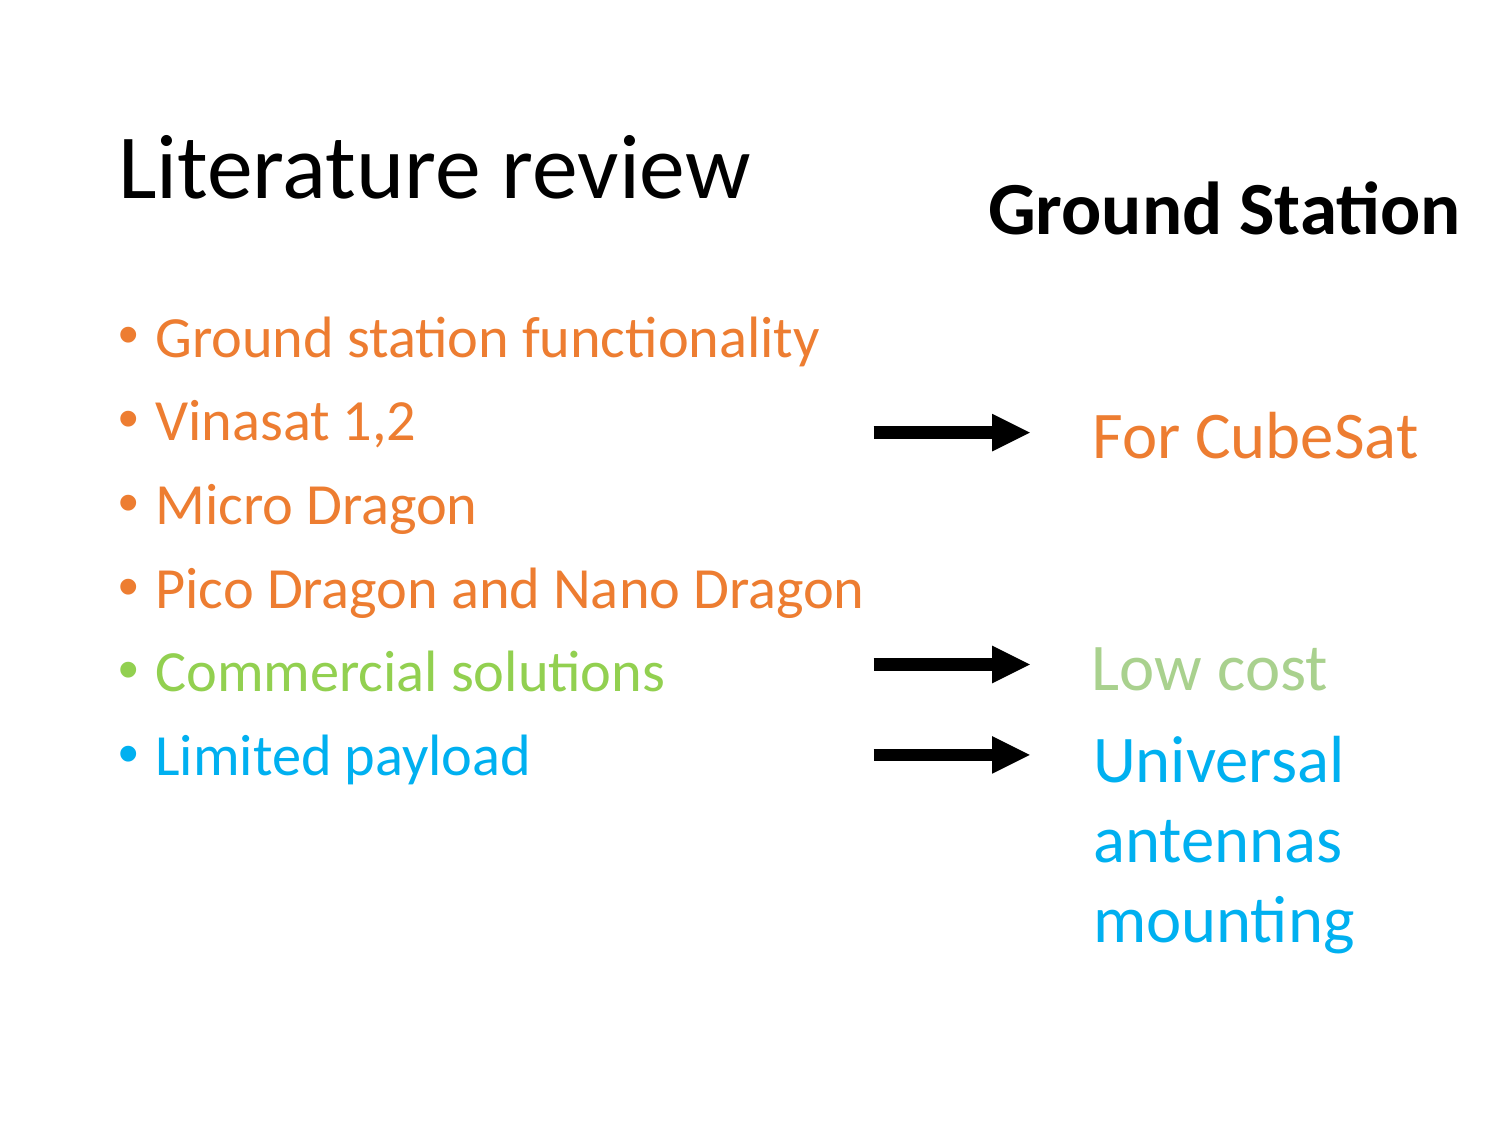

# Literature review
Ground Station
Ground station functionality
Vinasat 1,2
Micro Dragon
Pico Dragon and Nano Dragon
Commercial solutions
Limited payload

For CubeSat
Low cost
Universal
antennas
mounting